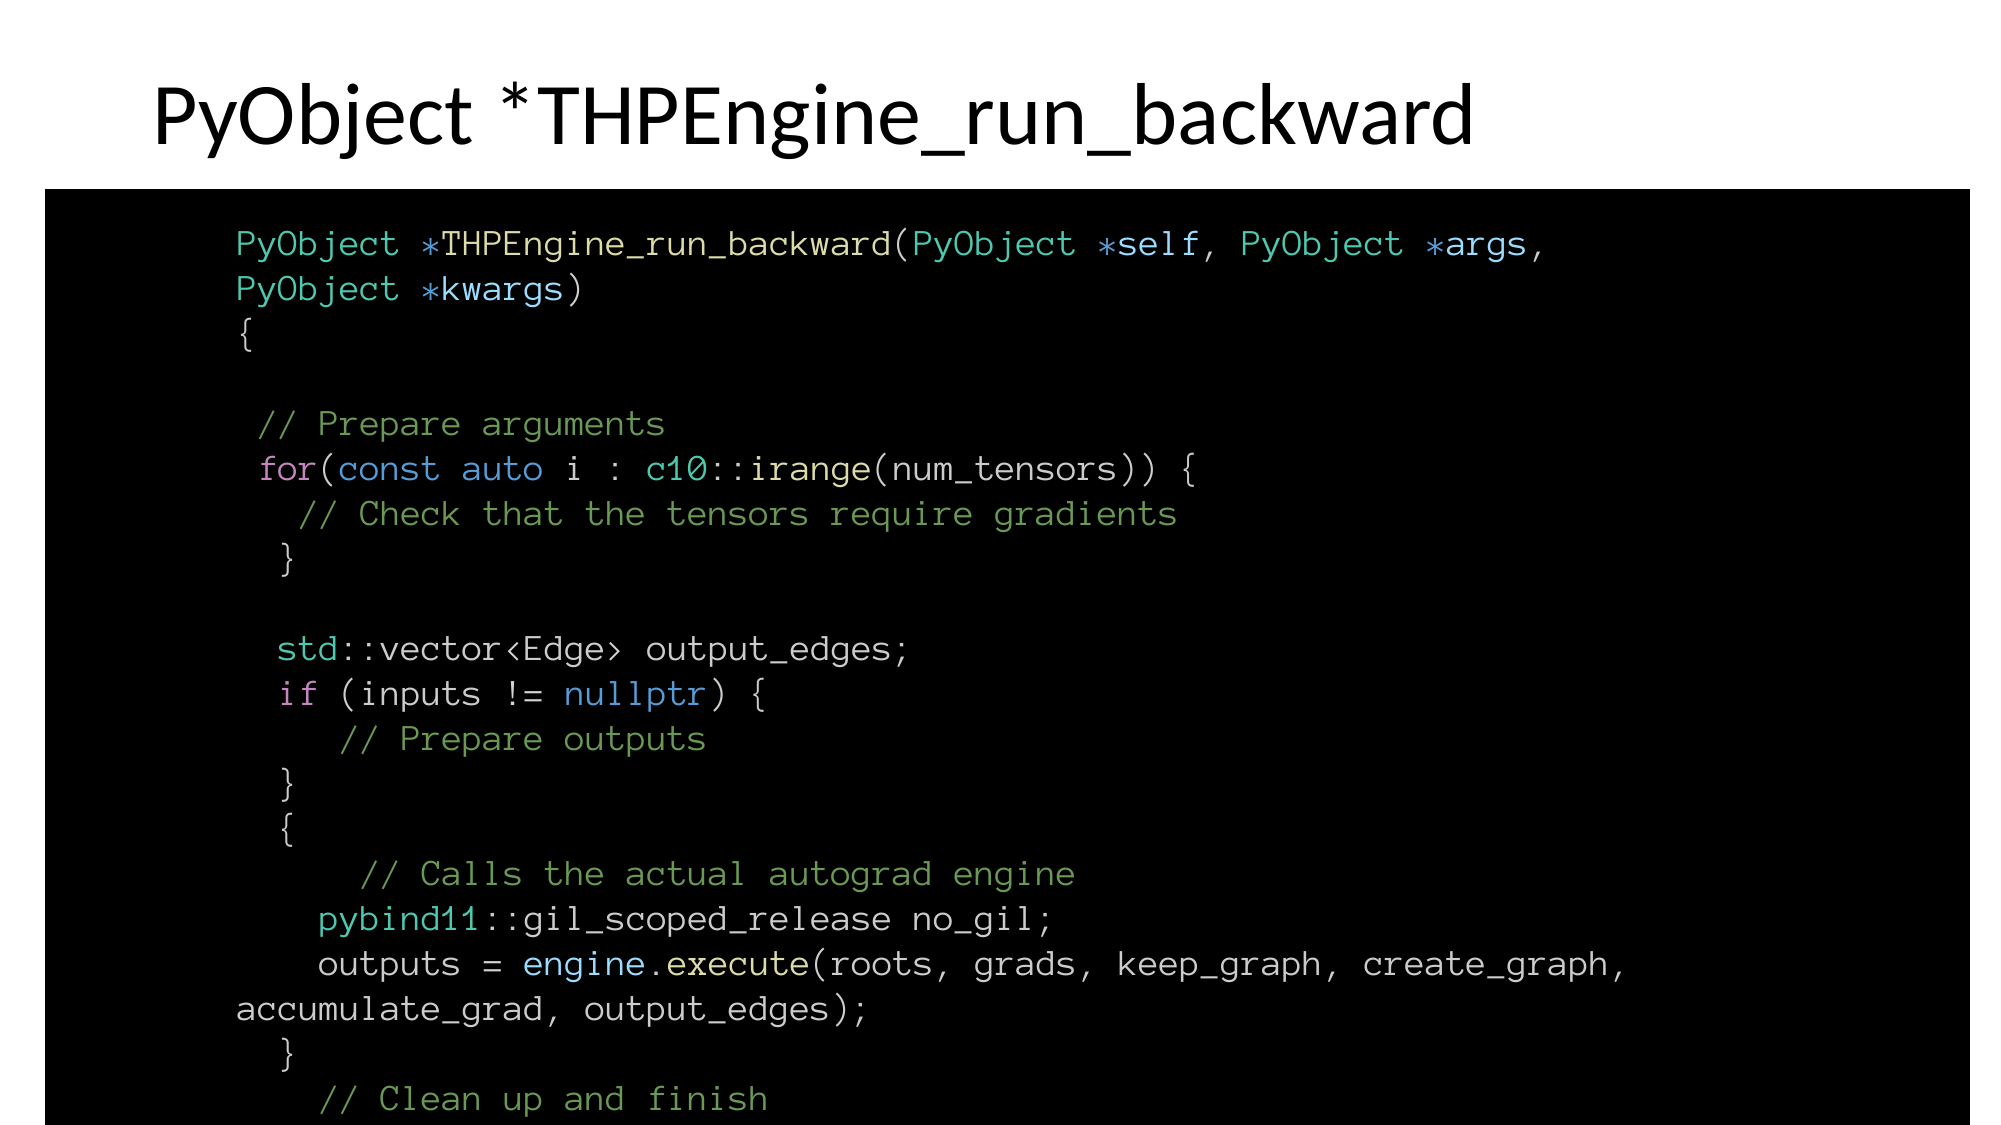

# PyObject *THPEngine_run_backward

PyObject *THPEngine_run_backward(PyObject *self, PyObject *args, PyObject *kwargs)
{
 // Prepare arguments
 for(const auto i : c10::irange(num_tensors)) {
   // Check that the tensors require gradients
  }
  std::vector<Edge> output_edges;
  if (inputs != nullptr) {
     // Prepare outputs
  }
  {
      // Calls the actual autograd engine
    pybind11::gil_scoped_release no_gil;
    outputs = engine.execute(roots, grads, keep_graph, create_graph, accumulate_grad, output_edges);
  }
    // Clean up and finish
}